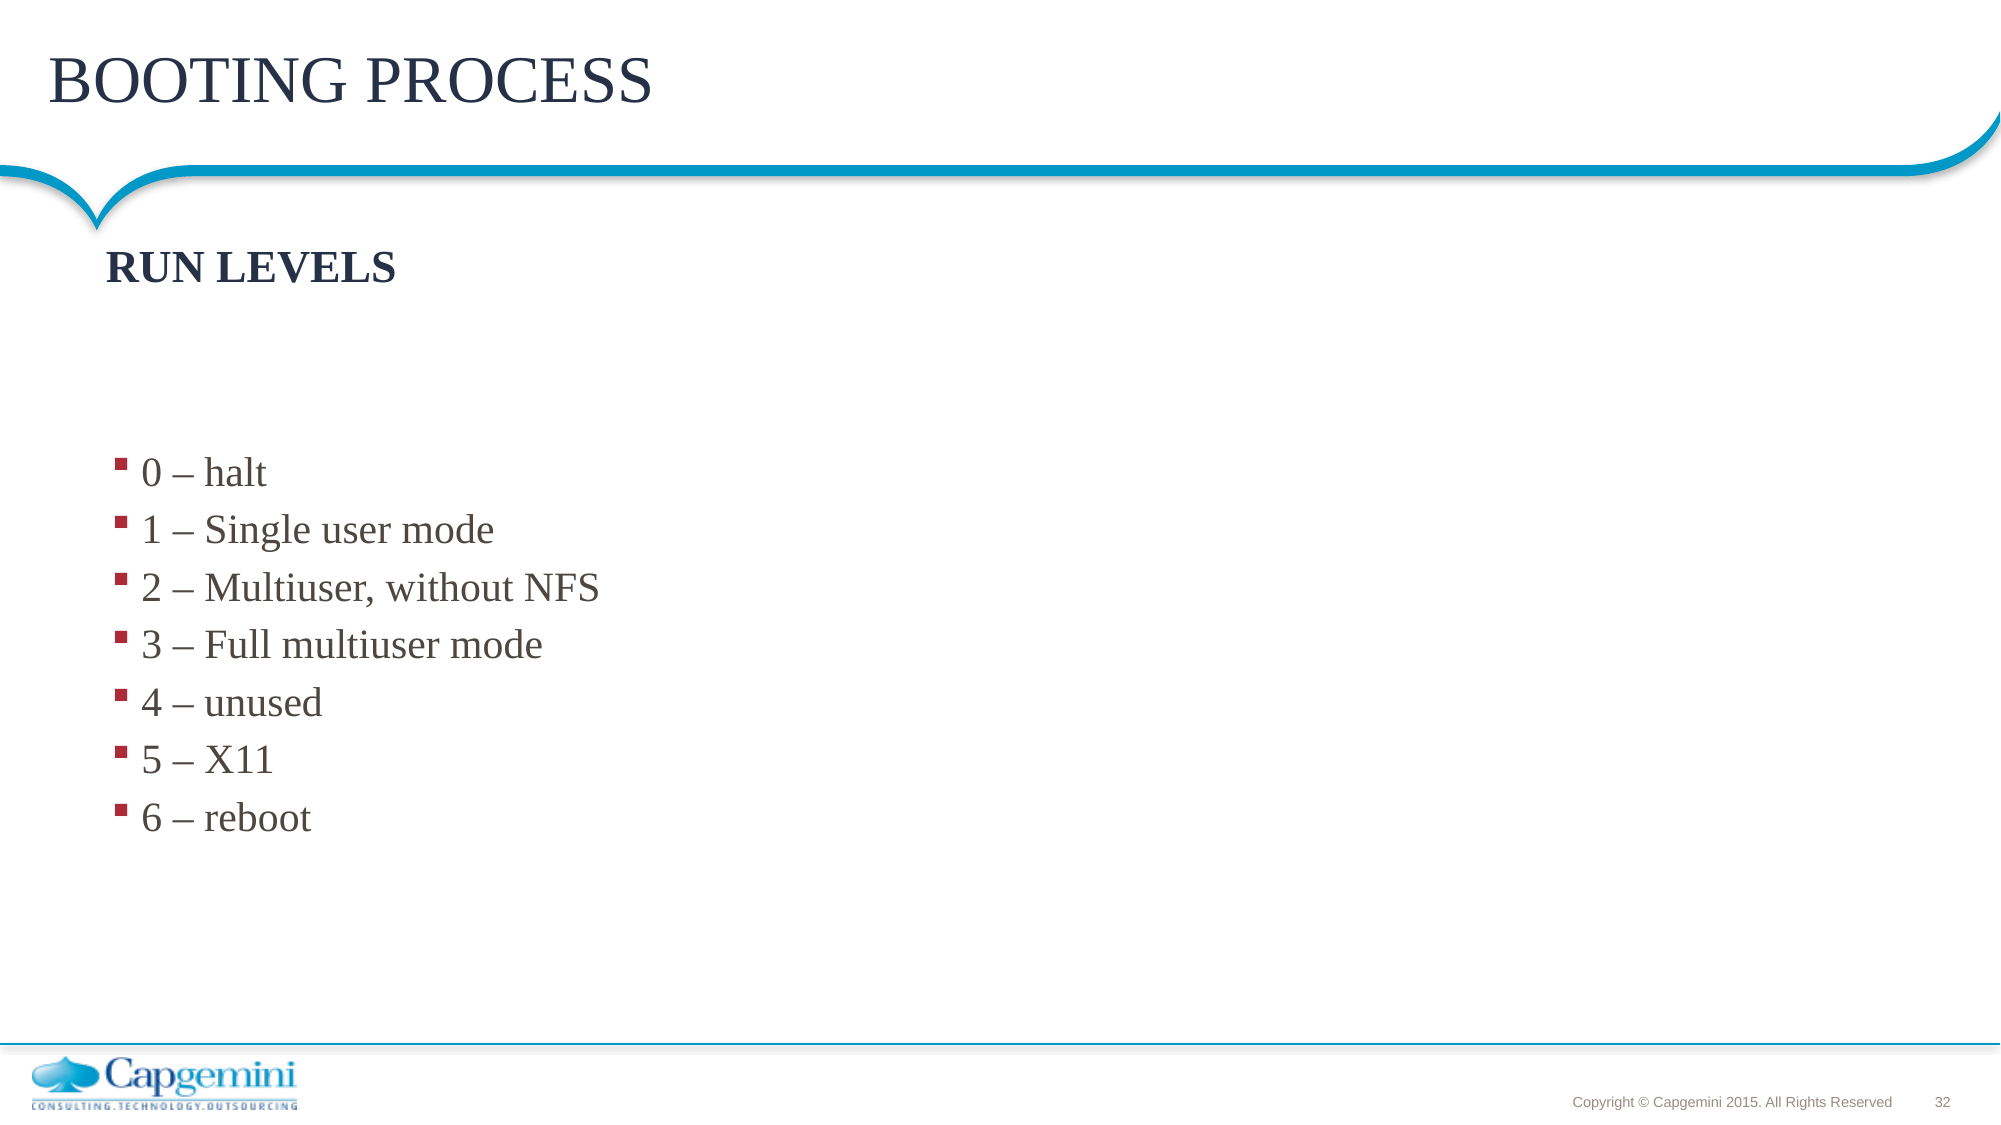

BOOTING PROCESS
# RUN LEVELS

0 – halt
1 – Single user mode
2 – Multiuser, without NFS
3 – Full multiuser mode
4 – unused
5 – X11
6 – reboot